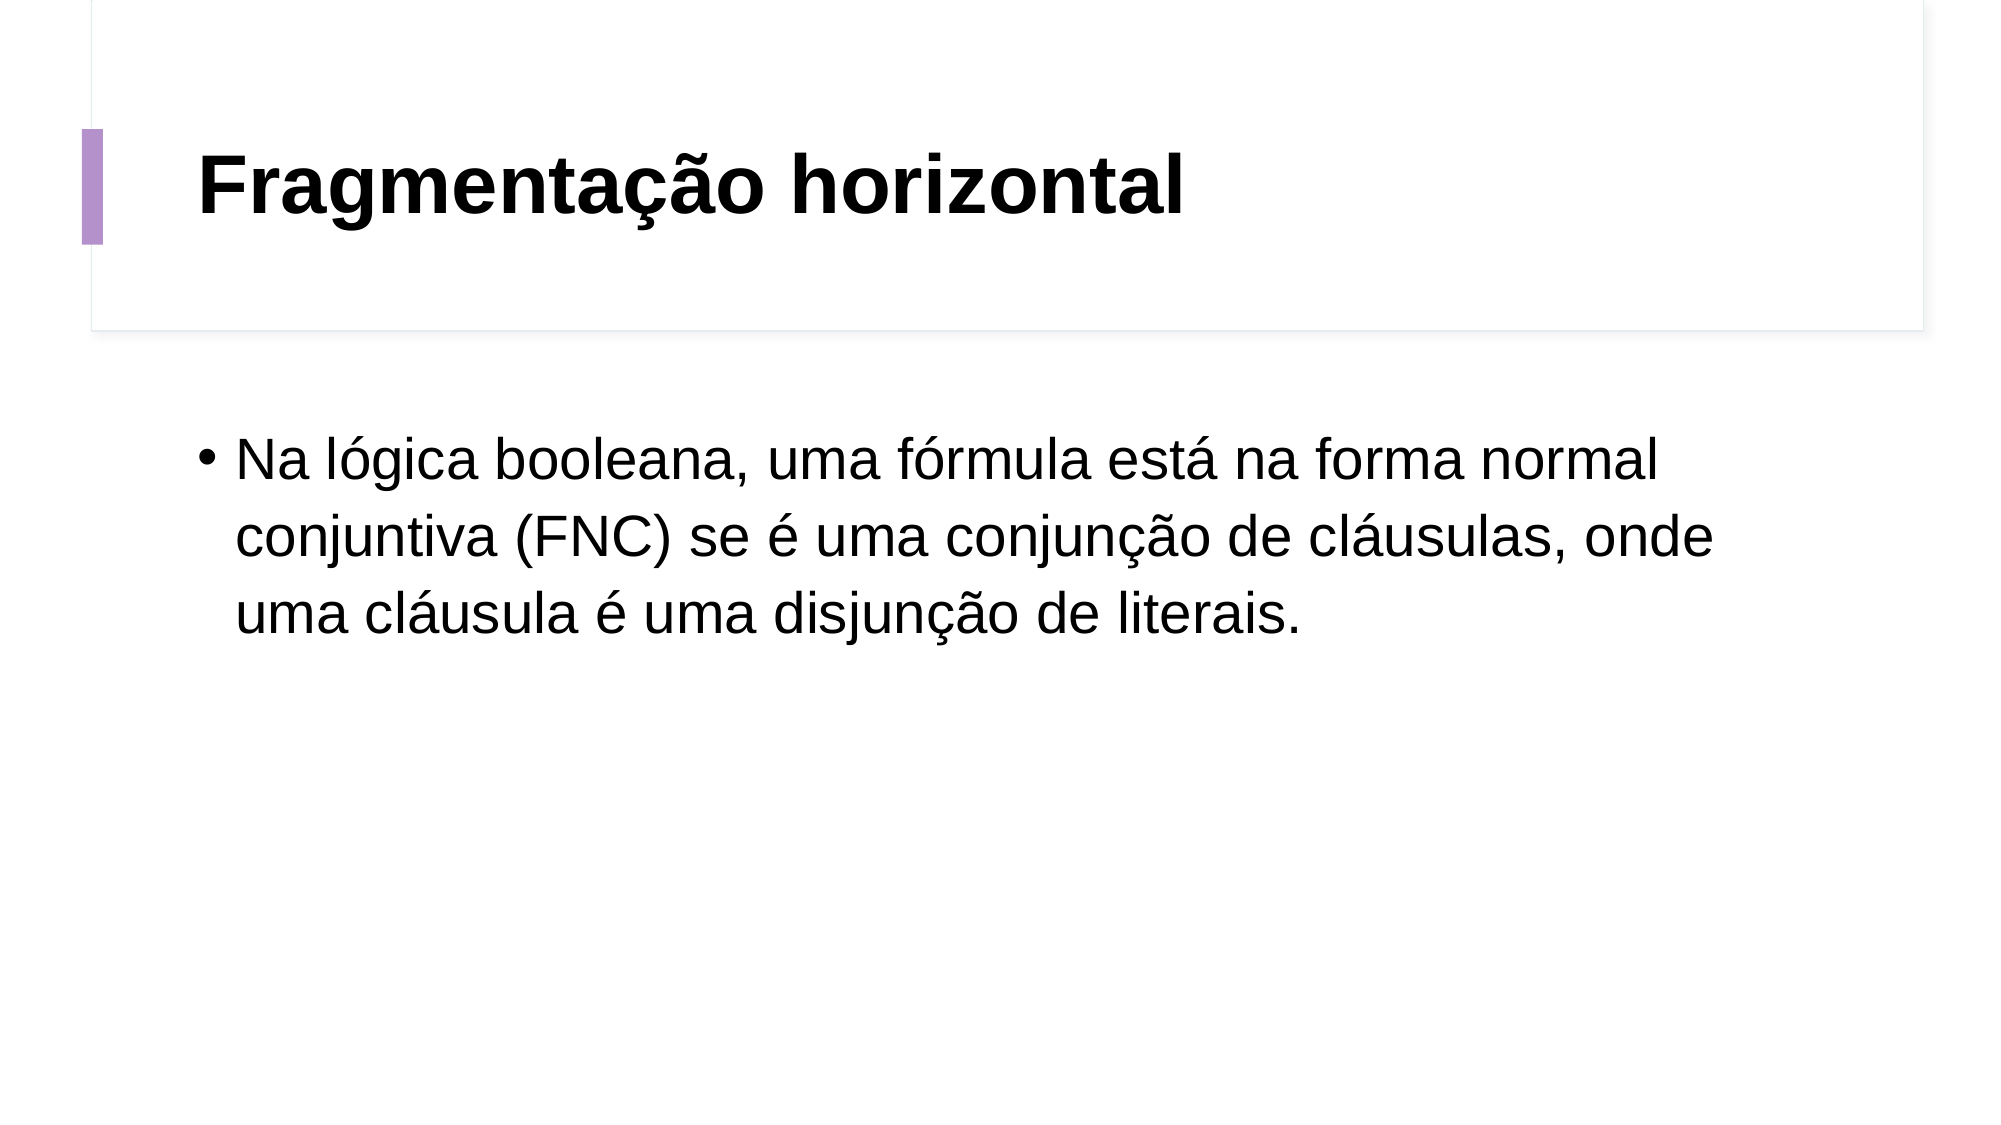

# Fragmentação horizontal
Na lógica booleana, uma fórmula está na forma normal conjuntiva (FNC) se é uma conjunção de cláusulas, onde uma cláusula é uma disjunção de literais.